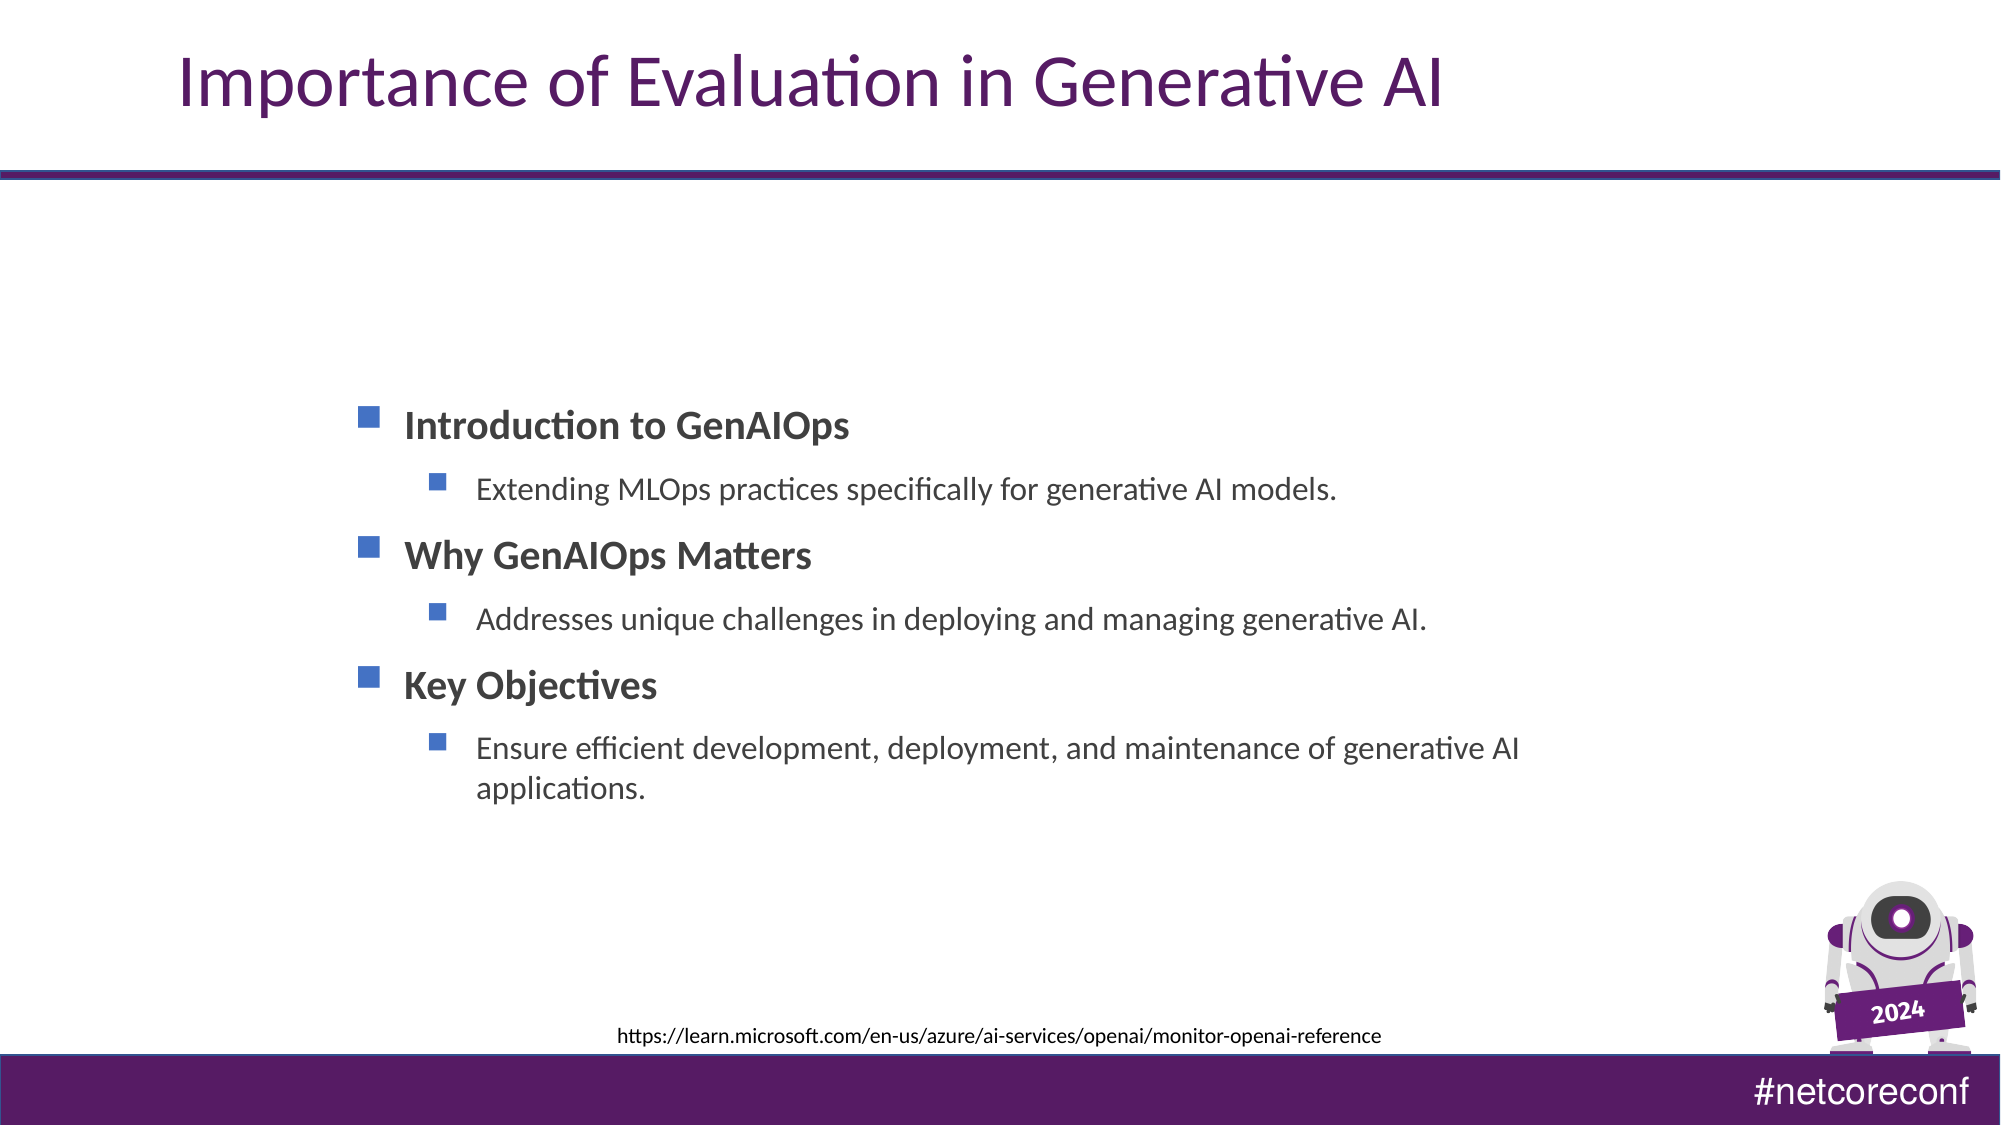

# Importance of Evaluation in Generative AI
Introduction to GenAIOps
Extending MLOps practices specifically for generative AI models.
Why GenAIOps Matters
Addresses unique challenges in deploying and managing generative AI.
Key Objectives
Ensure efficient development, deployment, and maintenance of generative AI applications.
https://learn.microsoft.com/en-us/azure/ai-services/openai/monitor-openai-reference